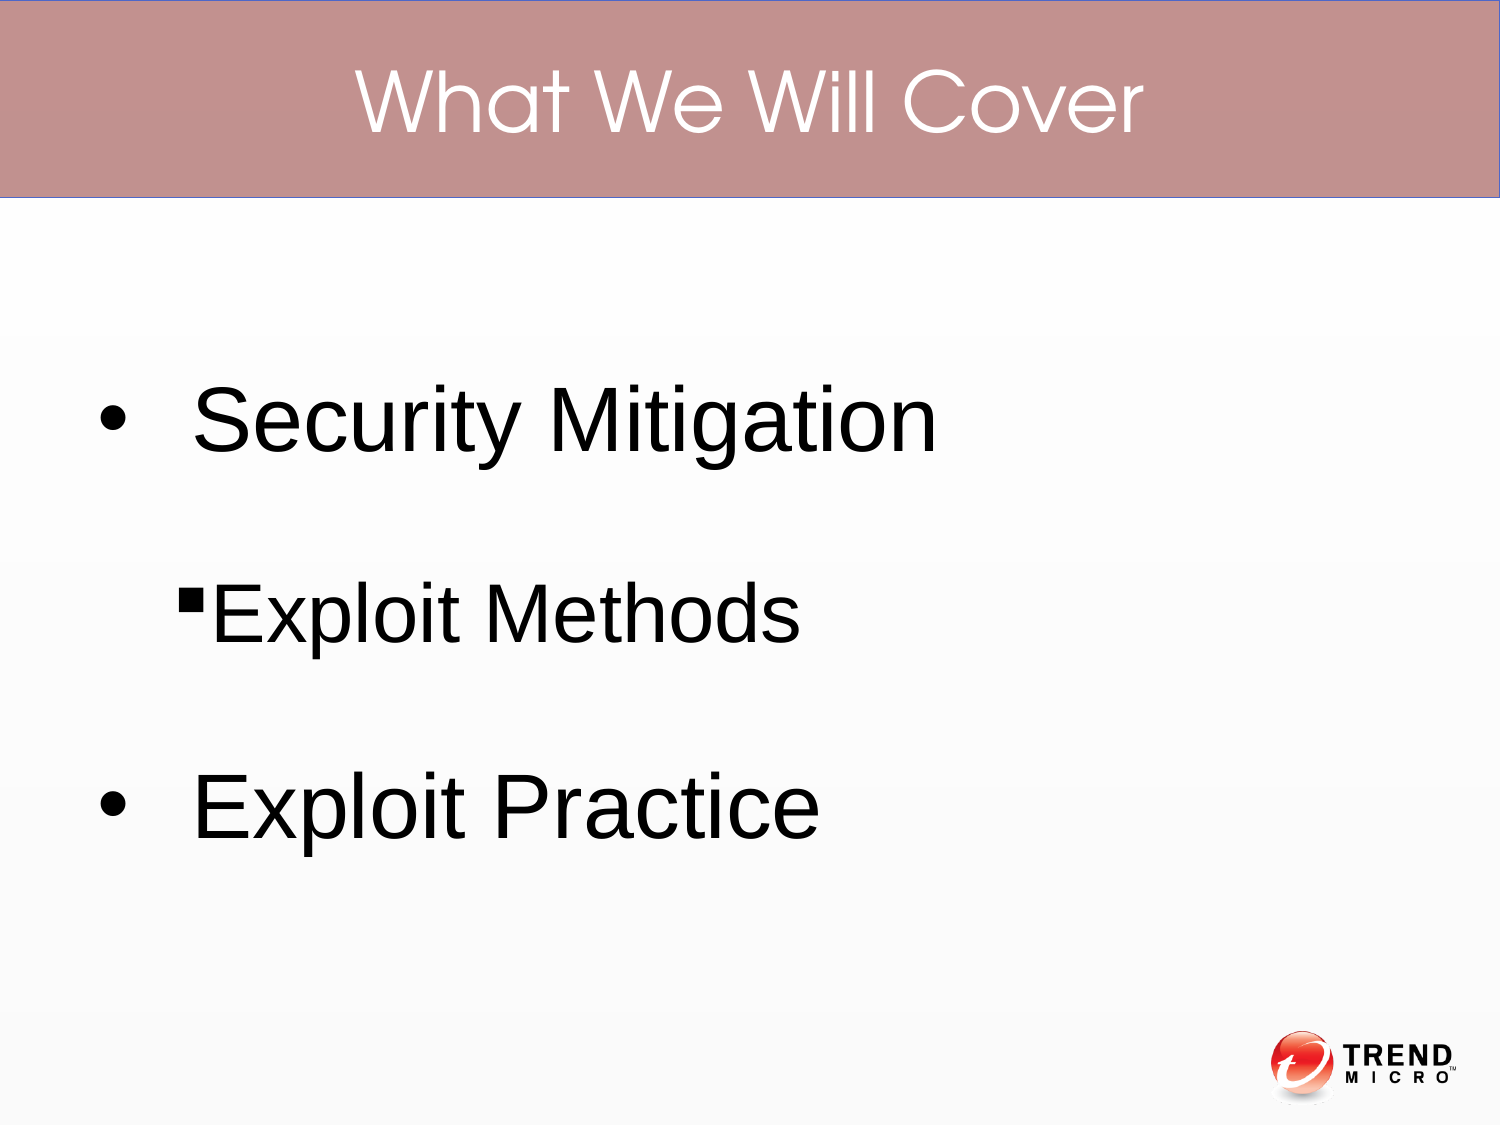

What We Will Cover

Security Mitigation

Exploit Methods

Exploit Practice